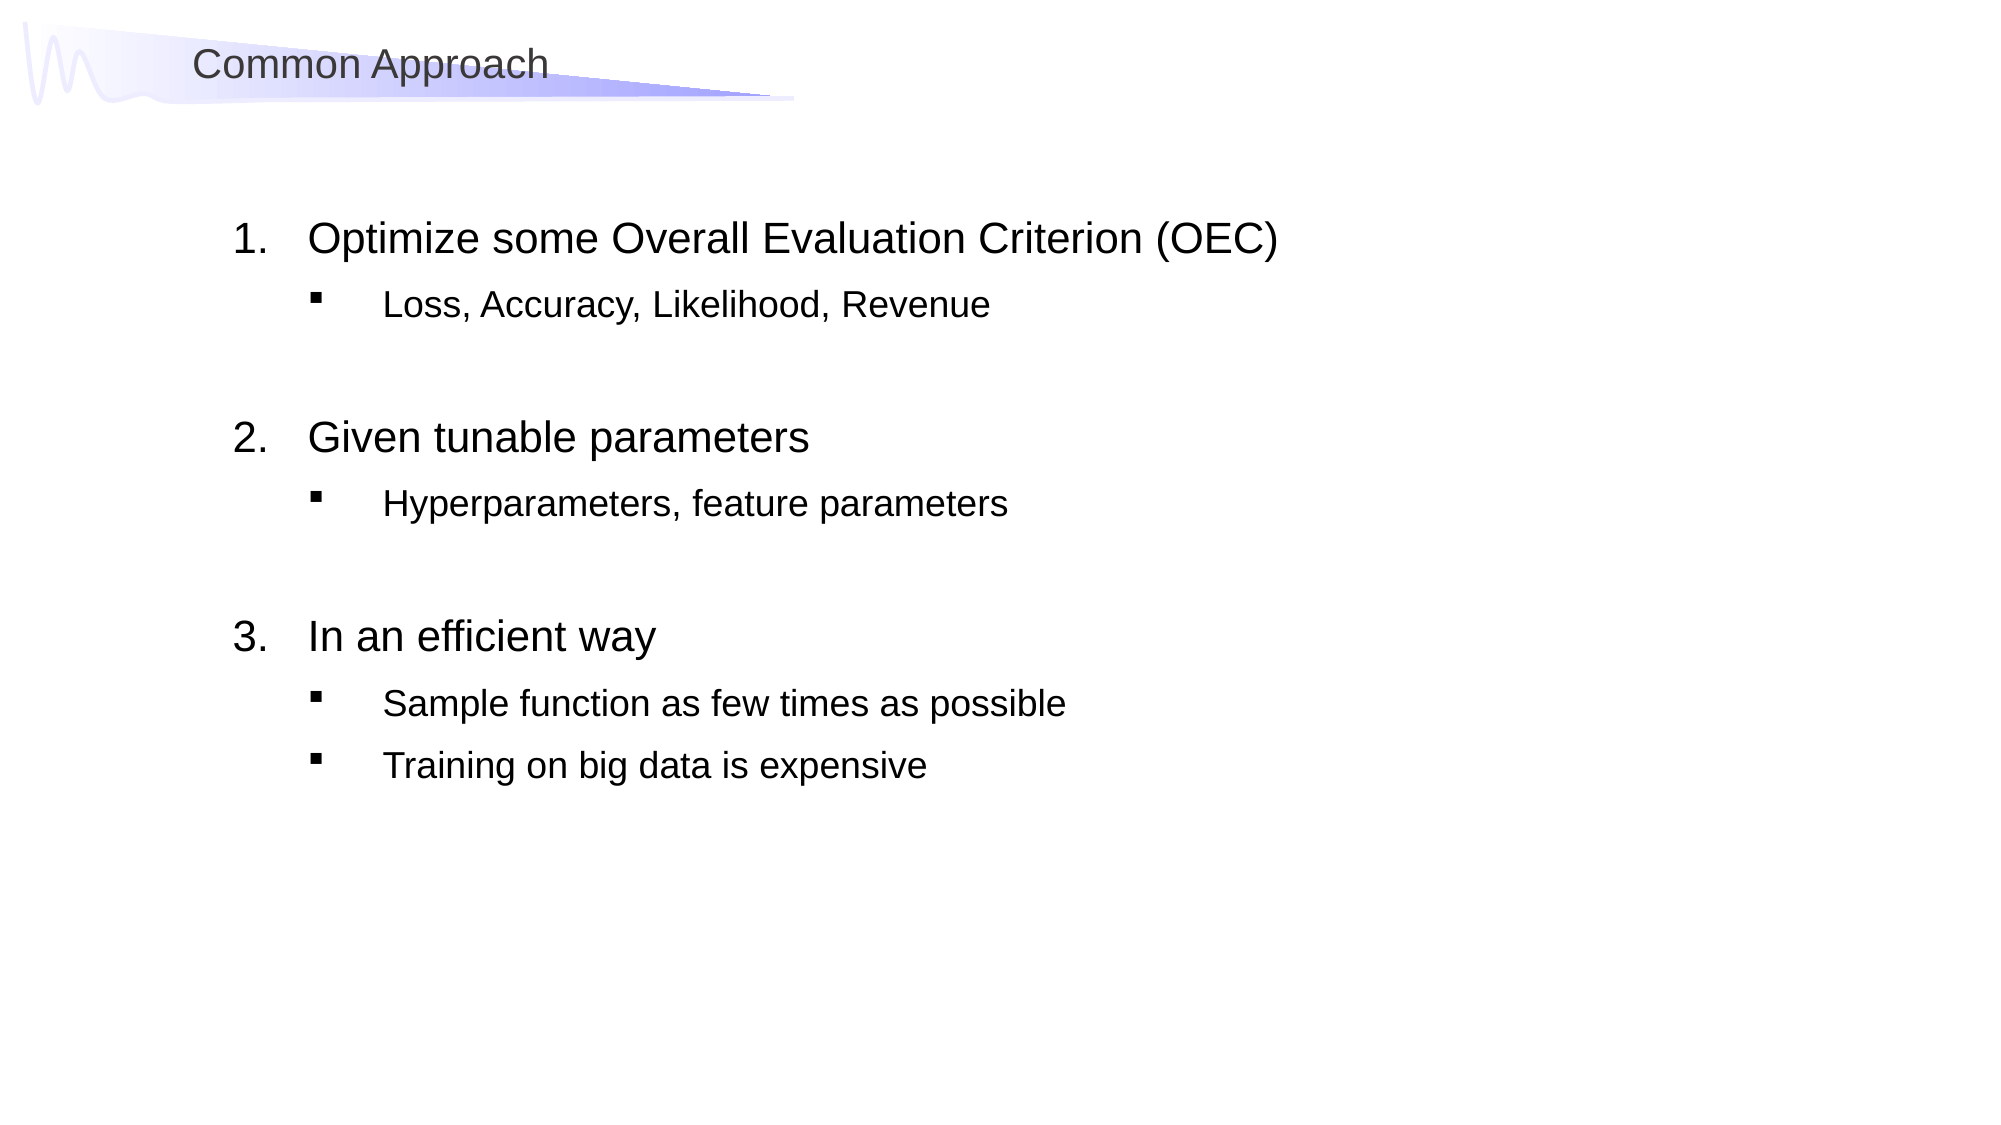

Common Approach
Optimize some Overall Evaluation Criterion (OEC)
Loss, Accuracy, Likelihood, Revenue

Given tunable parameters
Hyperparameters, feature parameters

In an efficient way
Sample function as few times as possible
Training on big data is expensive